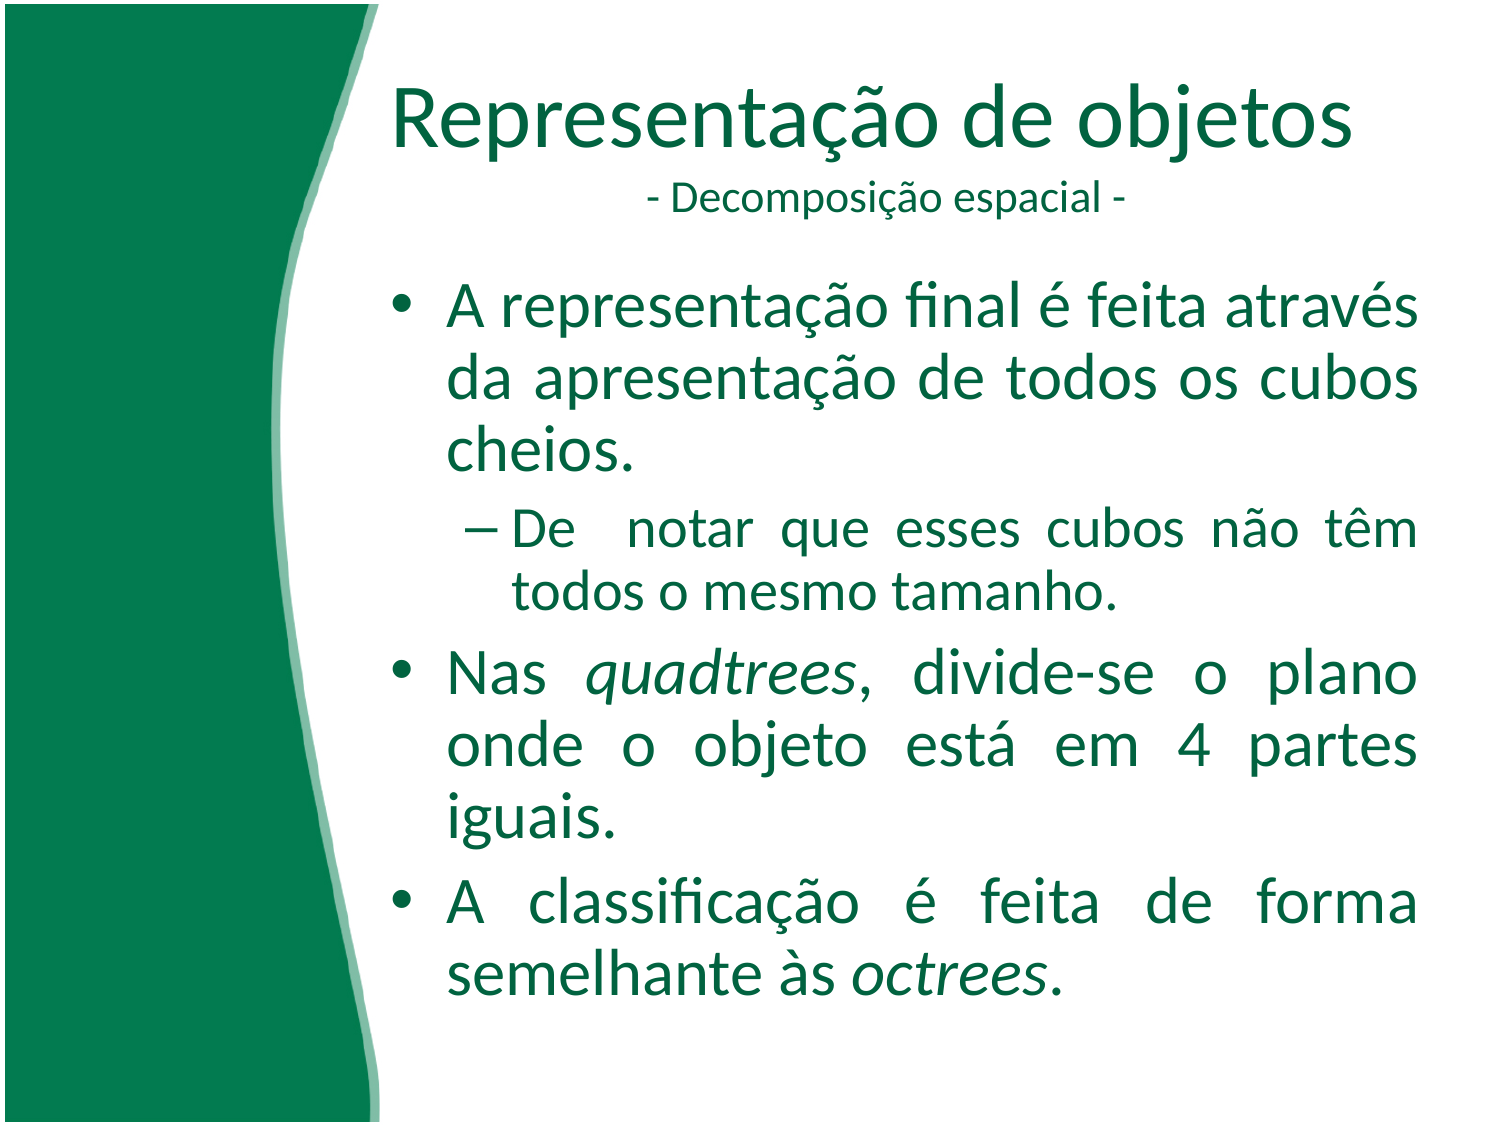

# Representação de objetos - Decomposição espacial -
A representação final é feita através da apresentação de todos os cubos cheios.
De  notar que esses cubos não têm todos o mesmo tamanho.
Nas quadtrees, divide-se o plano onde o objeto está em 4 partes iguais.
A classificação é feita de forma semelhante às octrees.